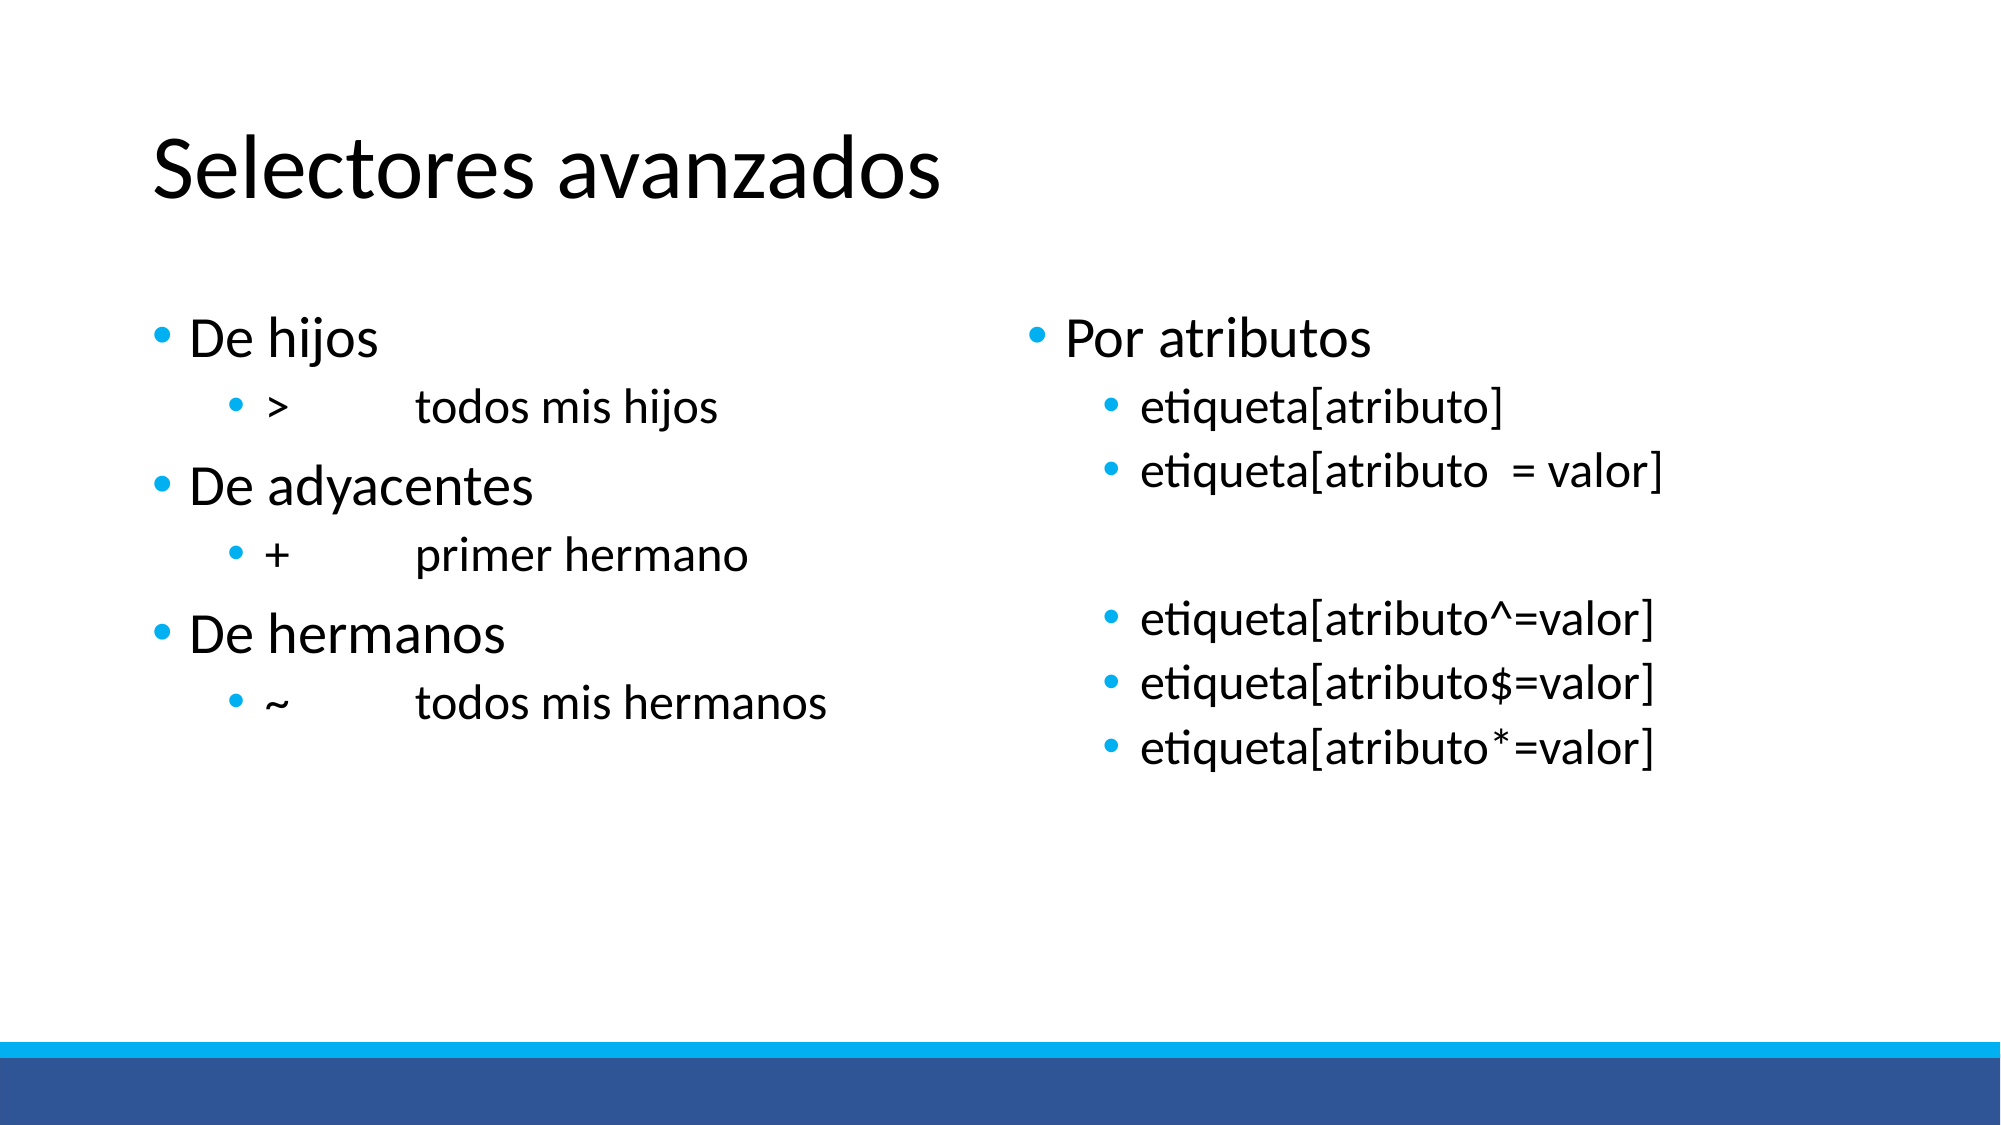

# Selectores avanzados
De hijos
>	todos mis hijos
De adyacentes
+	primer hermano
De hermanos
~	todos mis hermanos

Por atributos
etiqueta[atributo]
etiqueta[atributo  = valor]

etiqueta[atributo^=valor]
etiqueta[atributo$=valor]
etiqueta[atributo*=valor]